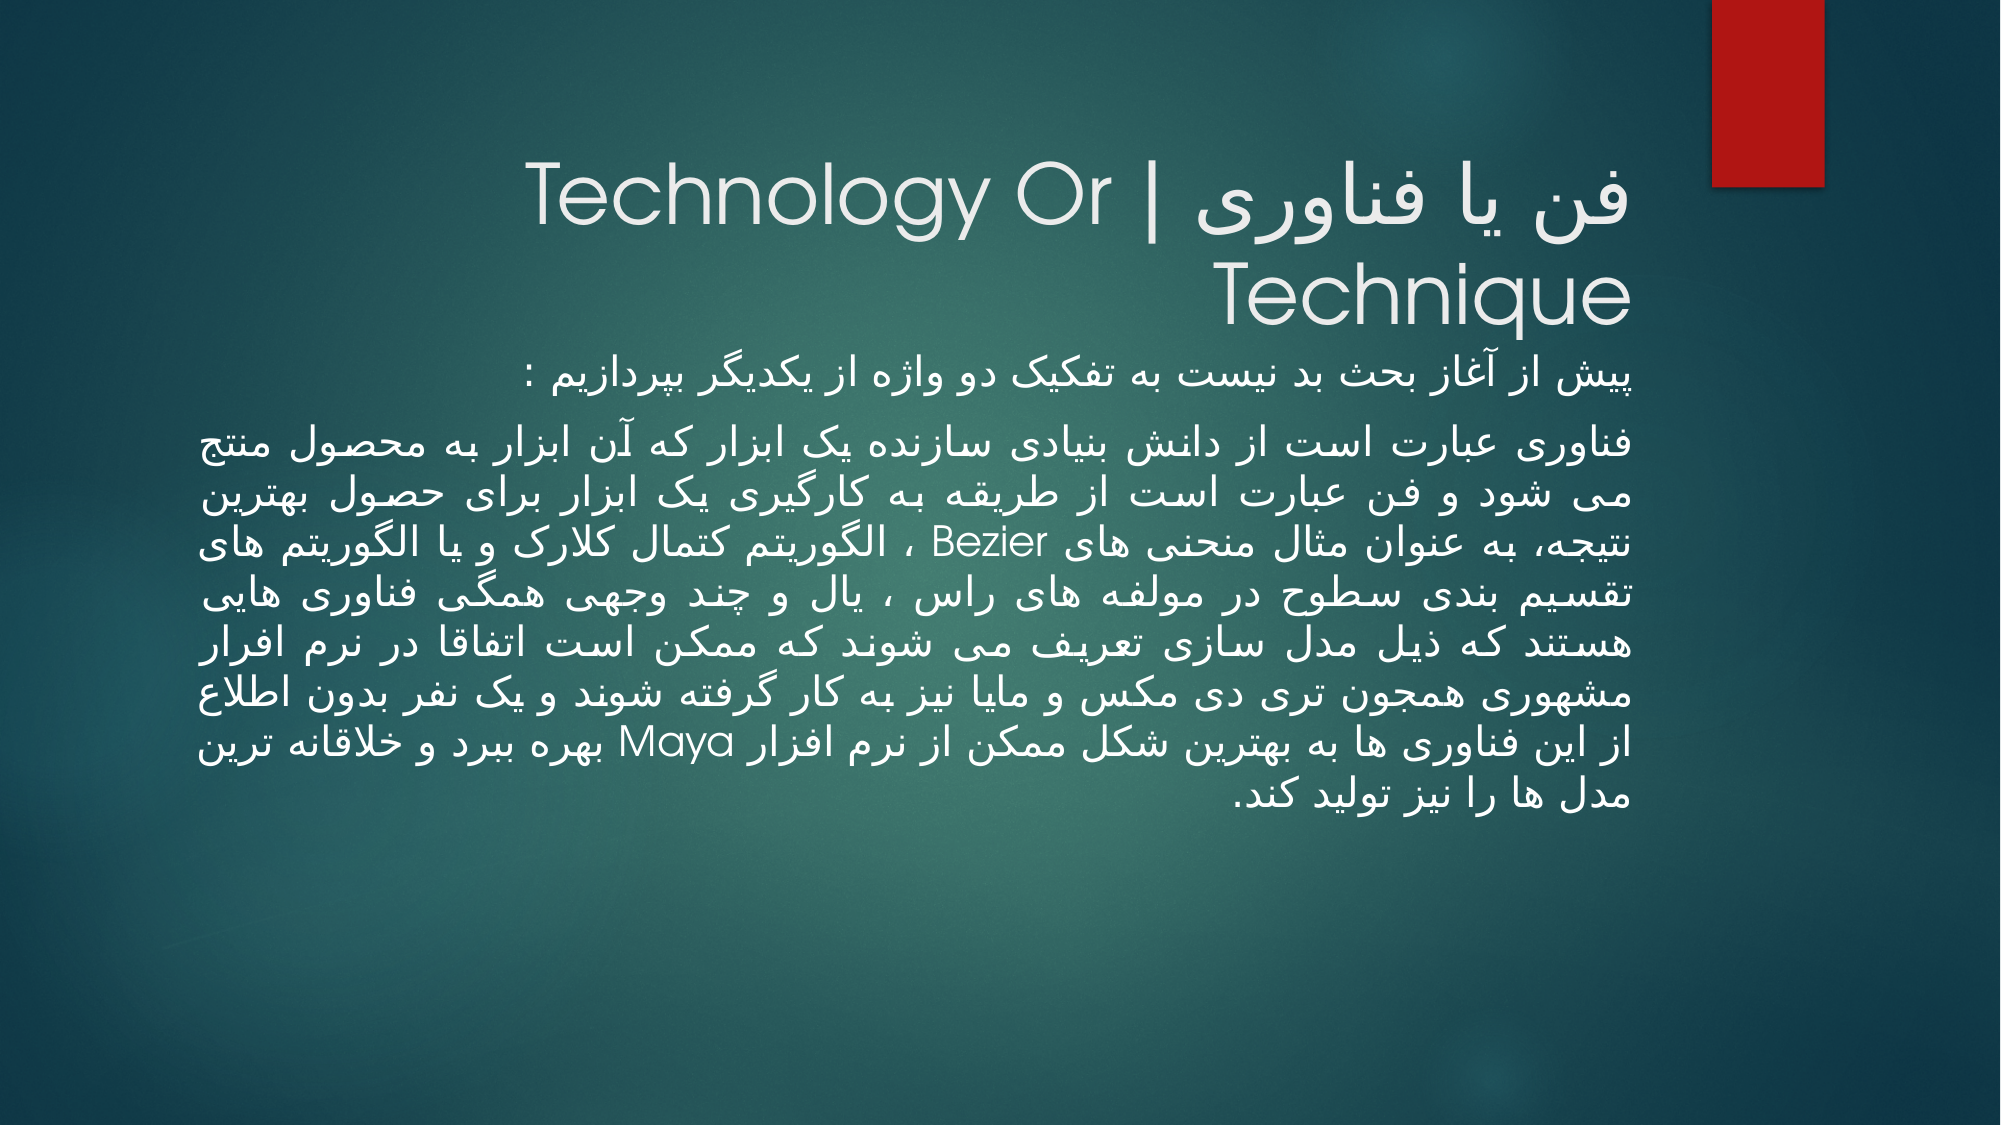

# فن یا فناوری | Technology Or Technique
پیش از آغاز بحث بد نیست به تفکیک دو واژه از یکدیگر بپردازیم :
فناوری عبارت است از دانش بنیادی سازنده یک ابزار که آن ابزار به محصول منتج می شود و فن عبارت است از طریقه به کارگیری یک ابزار برای حصول بهترین نتیجه، به عنوان مثال منحنی های Bezier ، الگوریتم کتمال کلارک و یا الگوریتم های تقسیم بندی سطوح در مولفه های راس ، یال و چند وجهی همگی فناوری هایی هستند که ذیل مدل سازی تعریف می شوند که ممکن است اتفاقا در نرم افرار مشهوری همجون تری دی مکس و مایا نیز به کار گرفته شوند و یک نفر بدون اطلاع از این فناوری ها به بهترین شکل ممکن از نرم افزار Maya بهره ببرد و خلاقانه ترین مدل ها را نیز تولید کند.